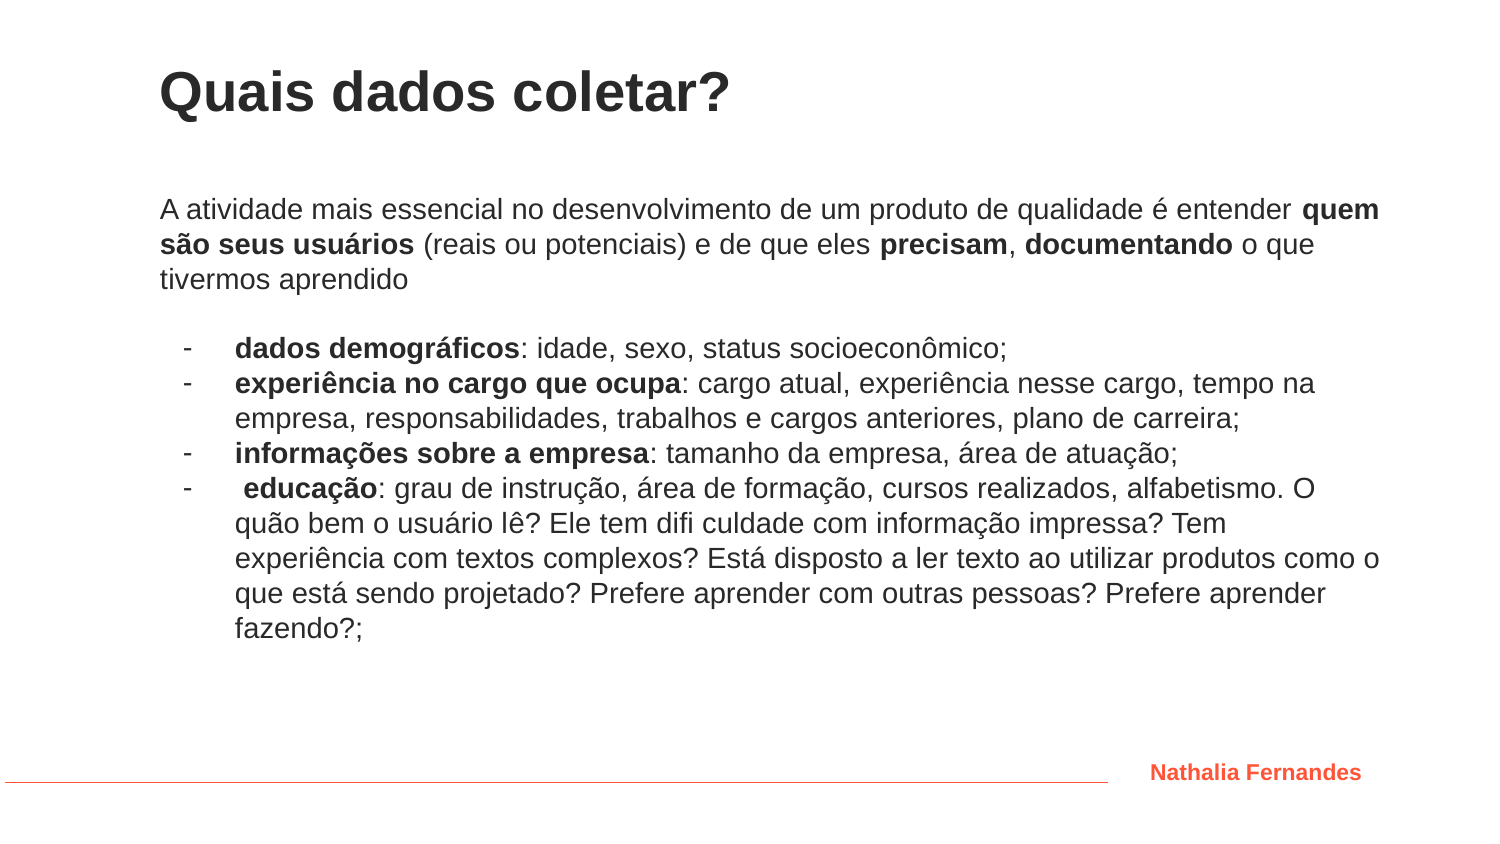

Quais dados coletar?
A atividade mais essencial no desenvolvimento de um produto de qualidade é entender quem são seus usuários (reais ou potenciais) e de que eles precisam, documentando o que tivermos aprendido

dados demográficos: idade, sexo, status socioeconômico; 
experiência no cargo que ocupa: cargo atual, experiência nesse cargo, tempo na empresa, responsabilidades, trabalhos e cargos anteriores, plano de carreira;
informações sobre a empresa: tamanho da empresa, área de atuação;
 educação: grau de instrução, área de formação, cursos realizados, alfabetismo. O quão bem o usuário lê? Ele tem difi culdade com informação impressa? Tem experiência com textos complexos? Está disposto a ler texto ao utilizar produtos como o que está sendo projetado? Prefere aprender com outras pessoas? Prefere aprender fazendo?; 
Nathalia Fernandes